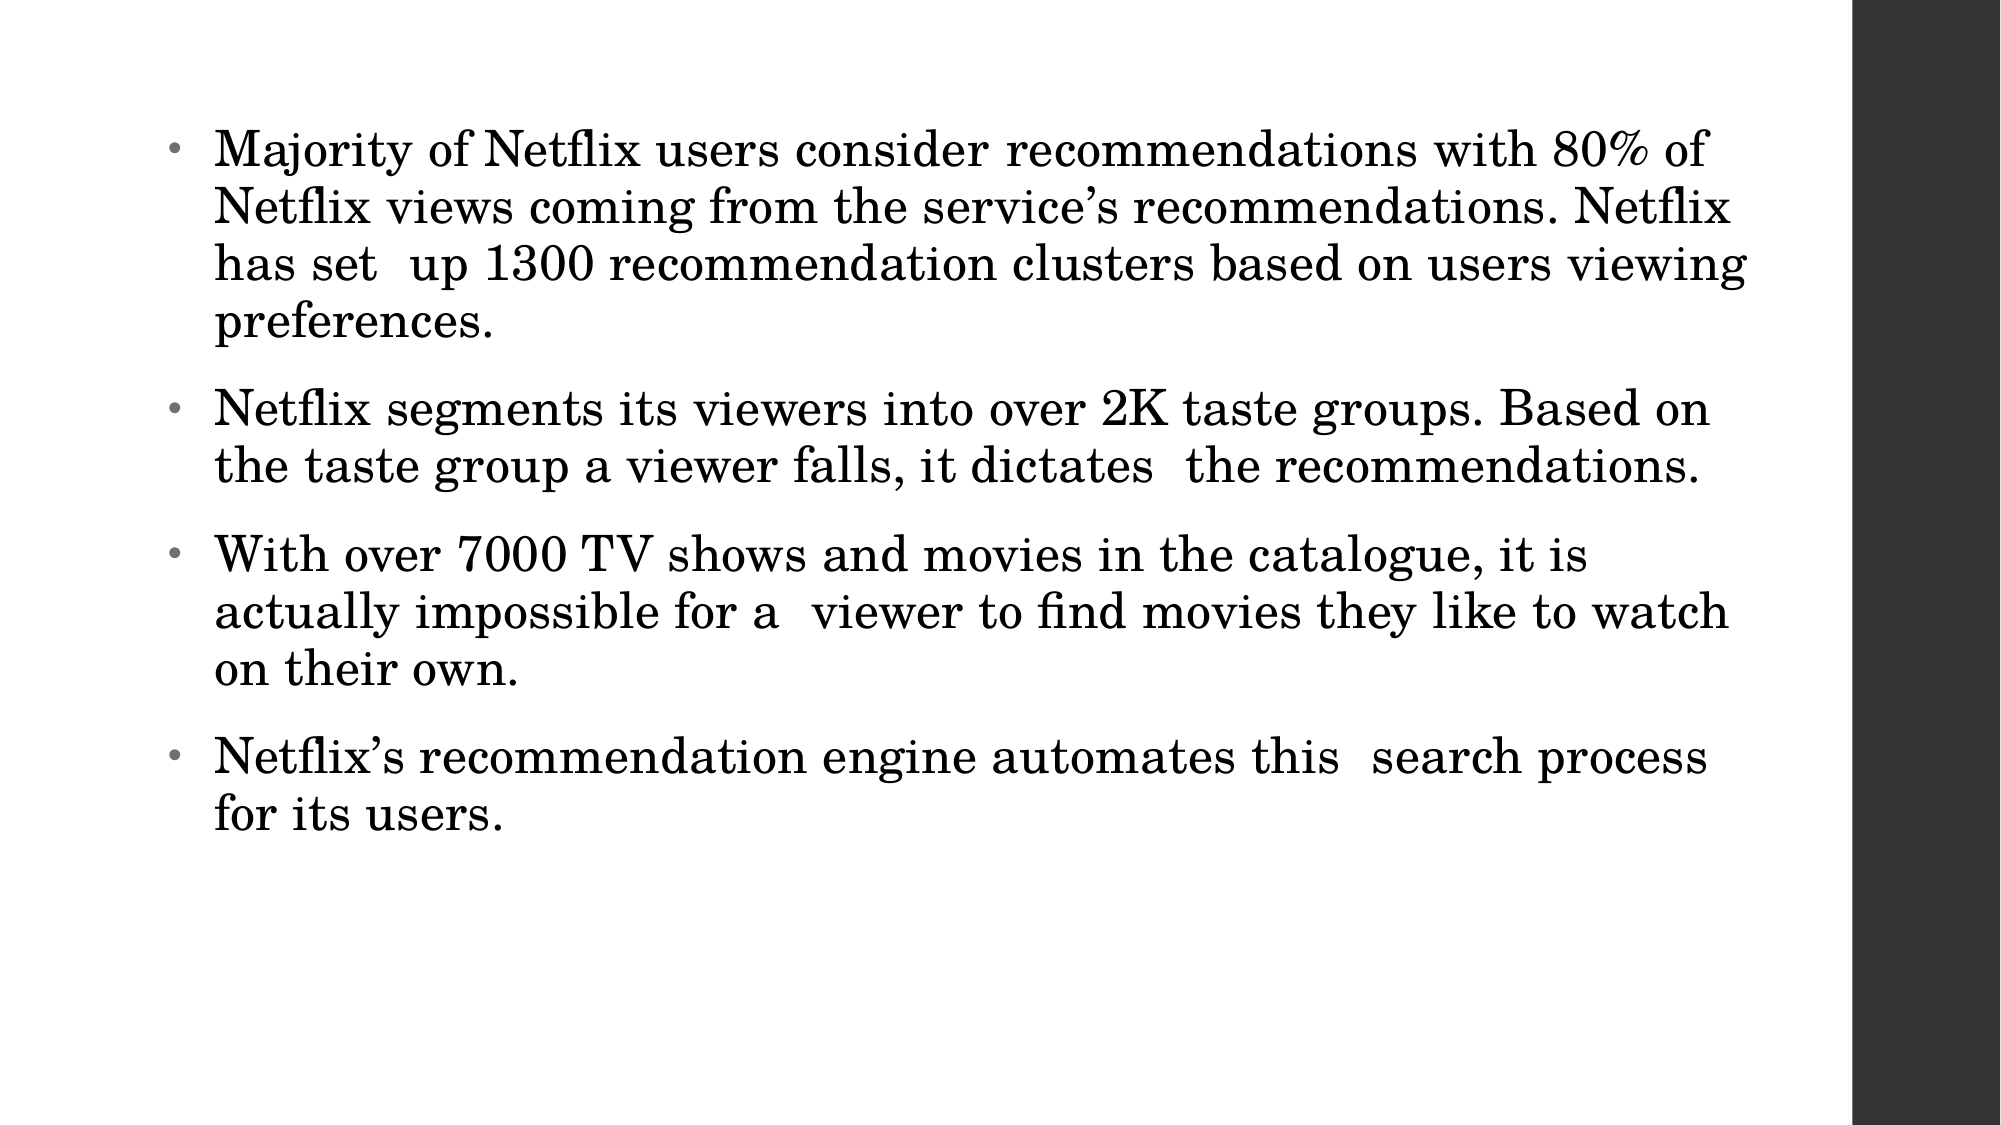

Majority of Netflix users consider recommendations with 80% of Netflix views coming from the service’s recommendations. Netflix has set  up 1300 recommendation clusters based on users viewing preferences.
Netflix segments its viewers into over 2K taste groups. Based on the taste group a viewer falls, it dictates  the recommendations.
With over 7000 TV shows and movies in the catalogue, it is actually impossible for a  viewer to find movies they like to watch on their own.
Netflix’s recommendation engine automates this  search process for its users.